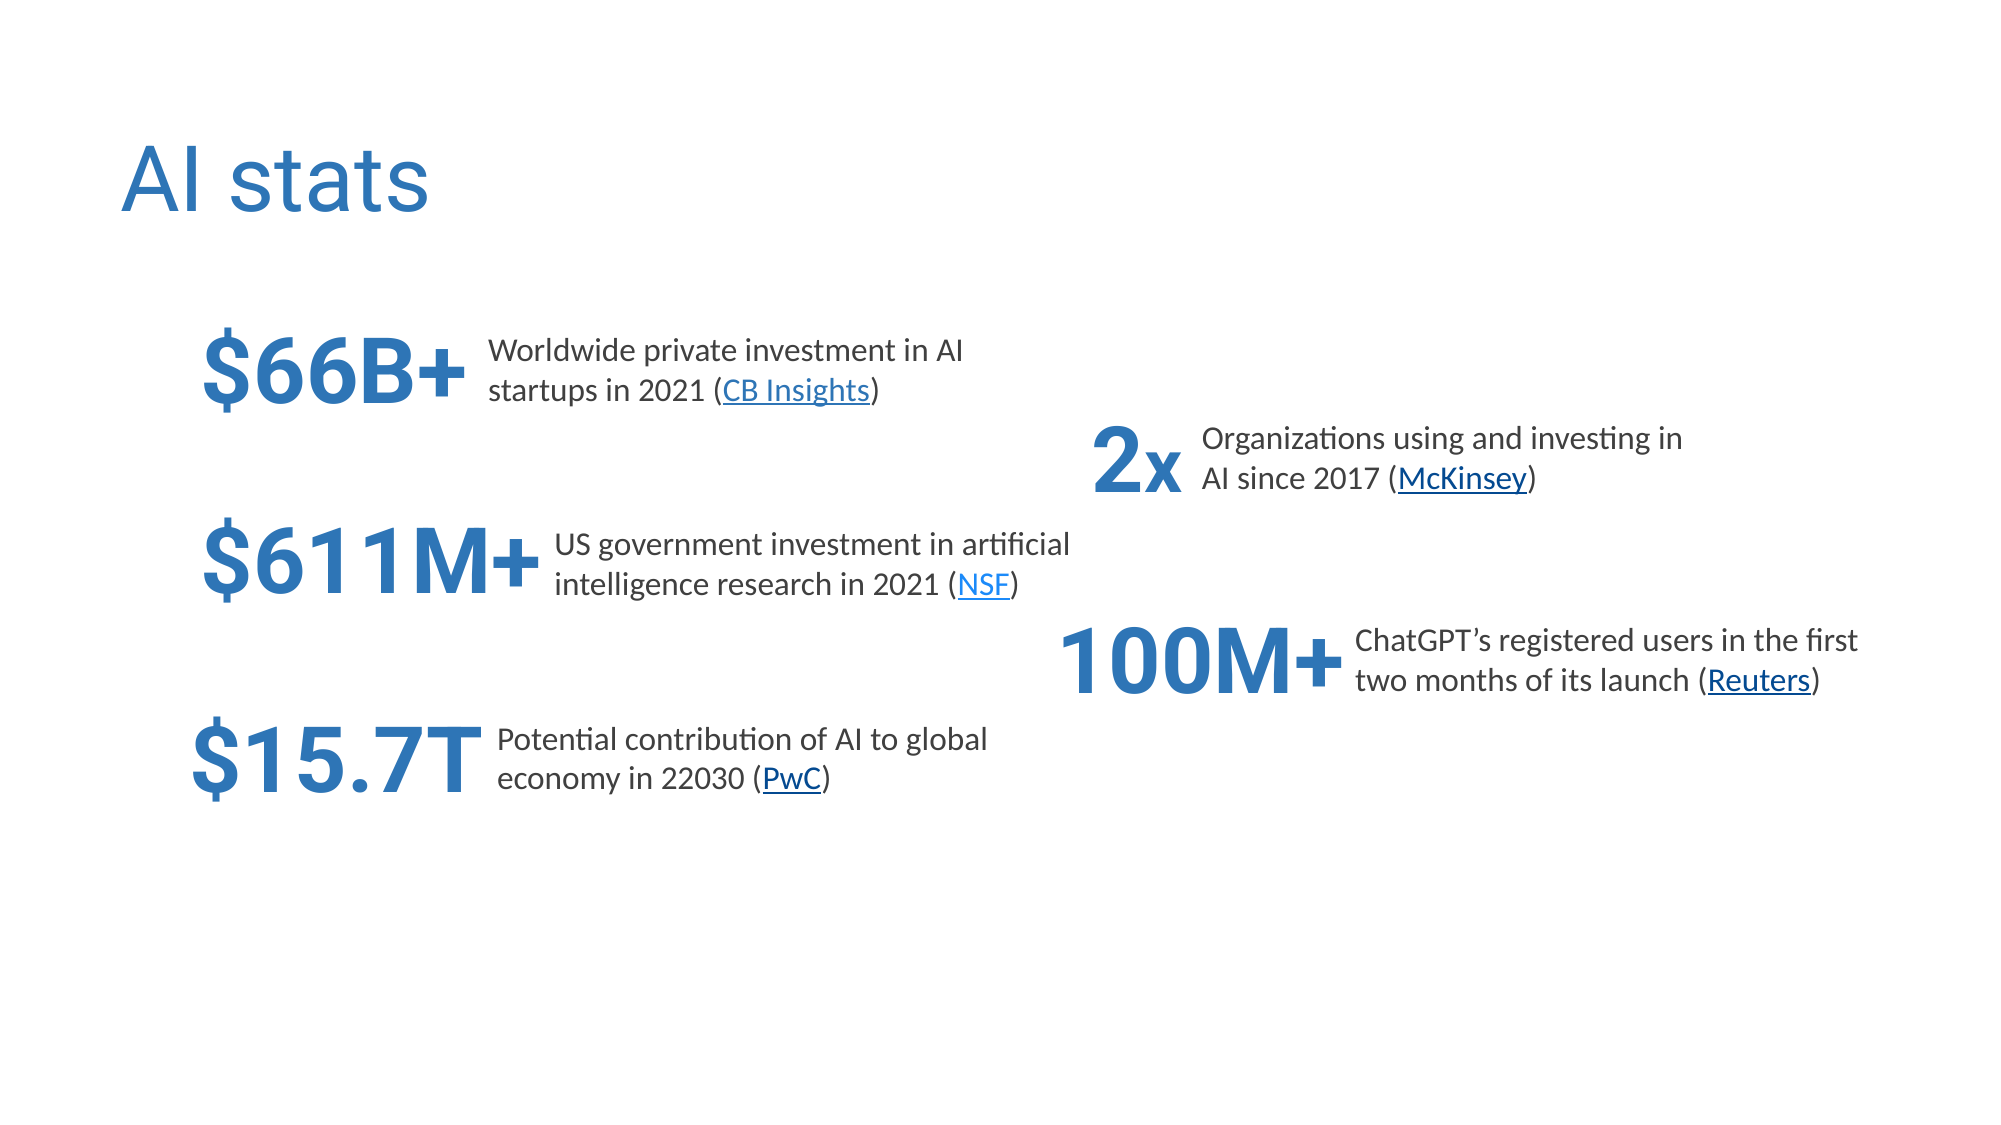

# AI stats
$66B+
Worldwide private investment in AI startups in 2021 (CB Insights)
2x
Organizations using and investing in AI since 2017 (McKinsey)
$611M+
US government investment in artificial intelligence research in 2021 (NSF)
100M+
ChatGPT’s registered users in the first two months of its launch (Reuters)
$15.7T
Potential contribution of AI to global economy in 22030 (PwC)